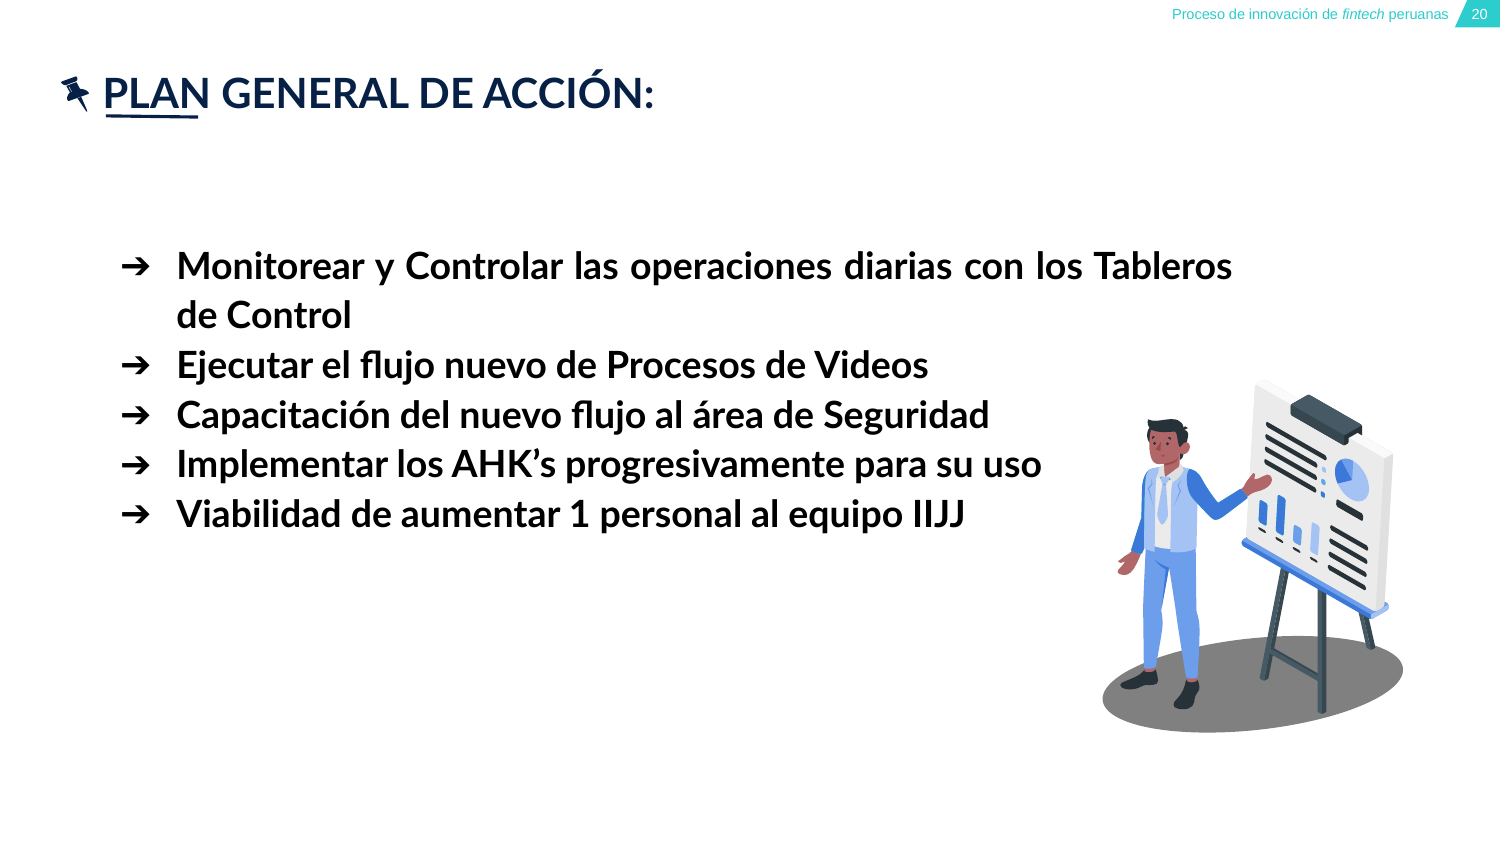

# PLAN GENERAL DE ACCIÓN:
Monitorear y Controlar las operaciones diarias con los Tableros de Control
Ejecutar el flujo nuevo de Procesos de Videos
Capacitación del nuevo flujo al área de Seguridad
Implementar los AHK’s progresivamente para su uso
Viabilidad de aumentar 1 personal al equipo IIJJ